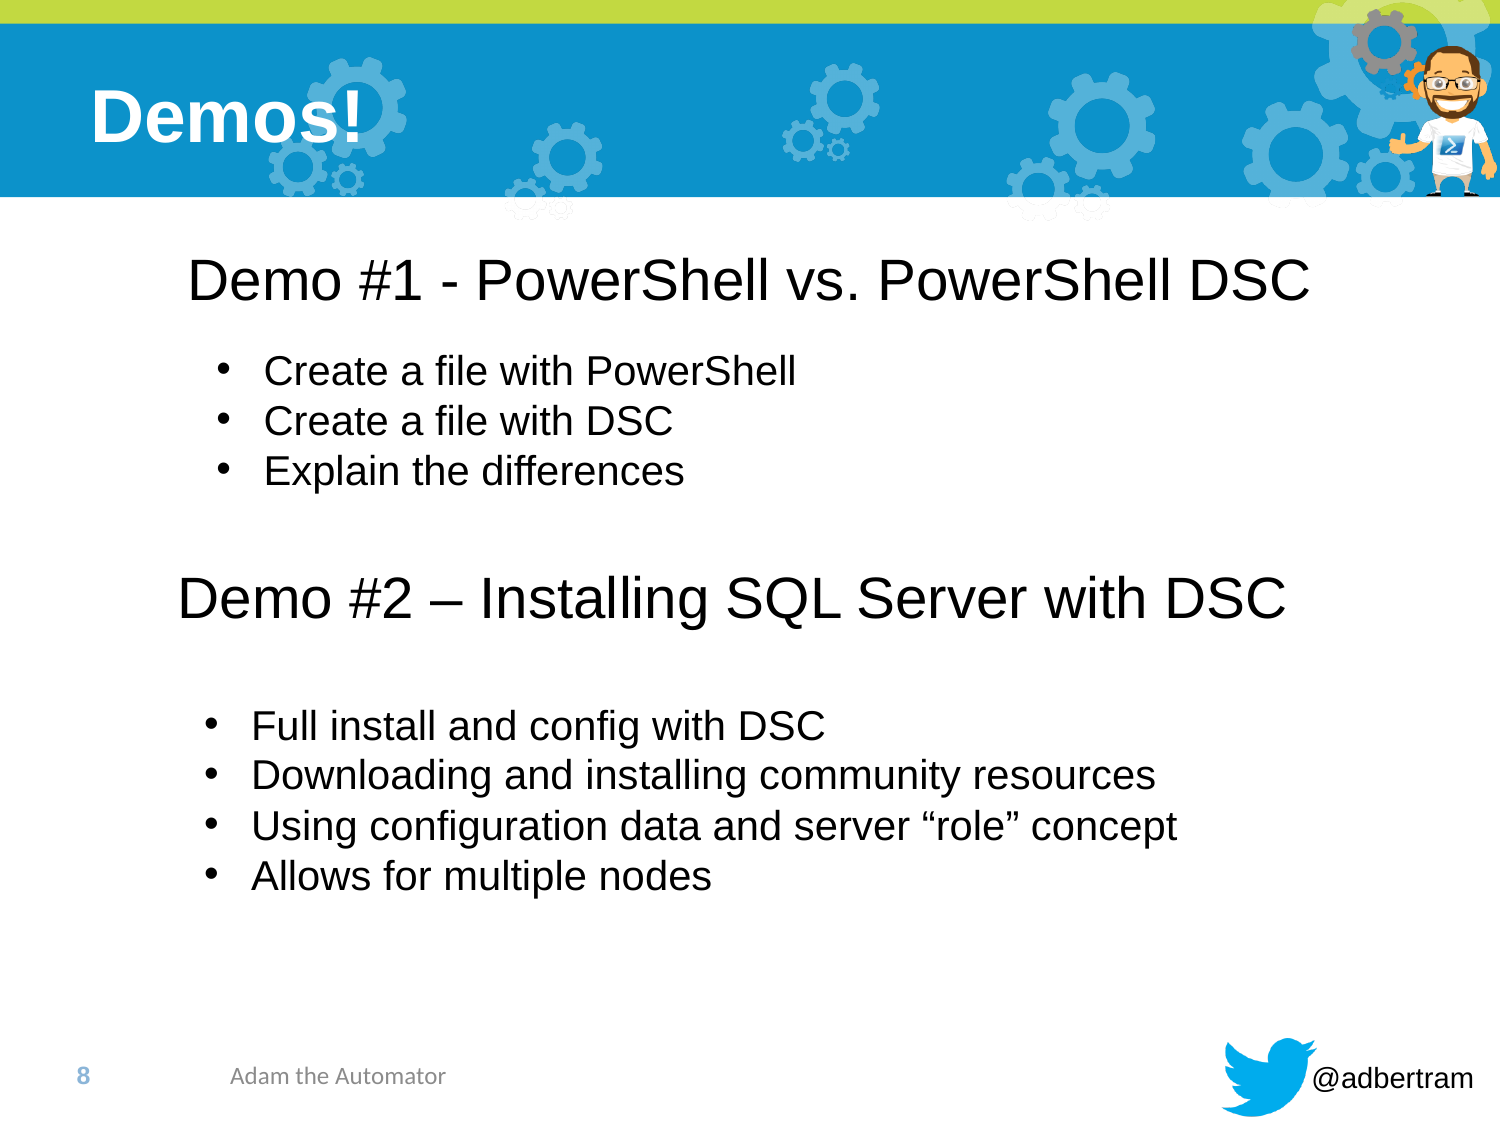

# Demos!
Demo #1 - PowerShell vs. PowerShell DSC
Create a file with PowerShell
Create a file with DSC
Explain the differences
Demo #2 – Installing SQL Server with DSC
Full install and config with DSC
Downloading and installing community resources
Using configuration data and server “role” concept
Allows for multiple nodes
Adam the Automator
8